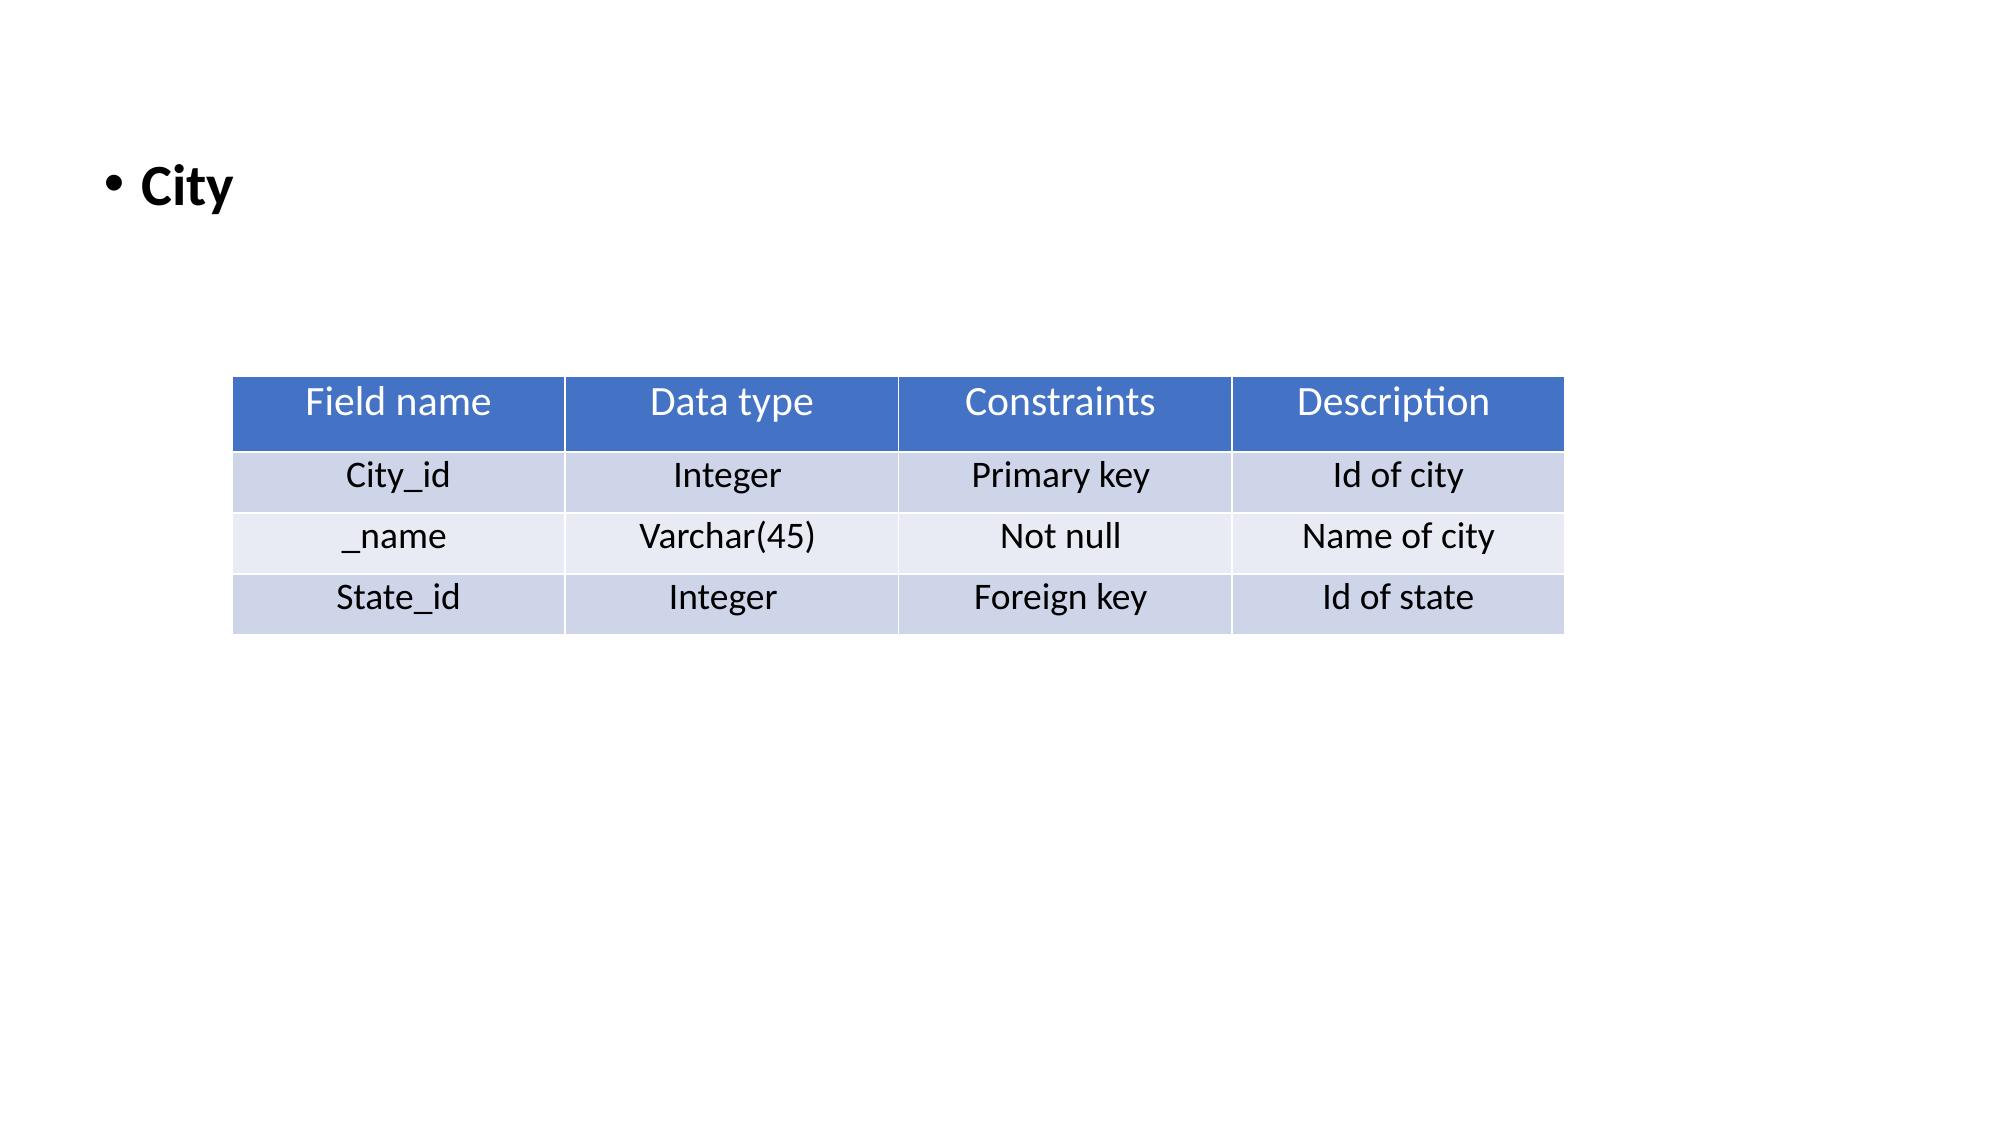

City

| Field name | Data type | Constraints | Description |
| --- | --- | --- | --- |
| City\_id | Integer | Primary key | Id of city |
| \_name | Varchar(45) | Not null | Name of city |
| State\_id | Integer | Foreign key | Id of state |